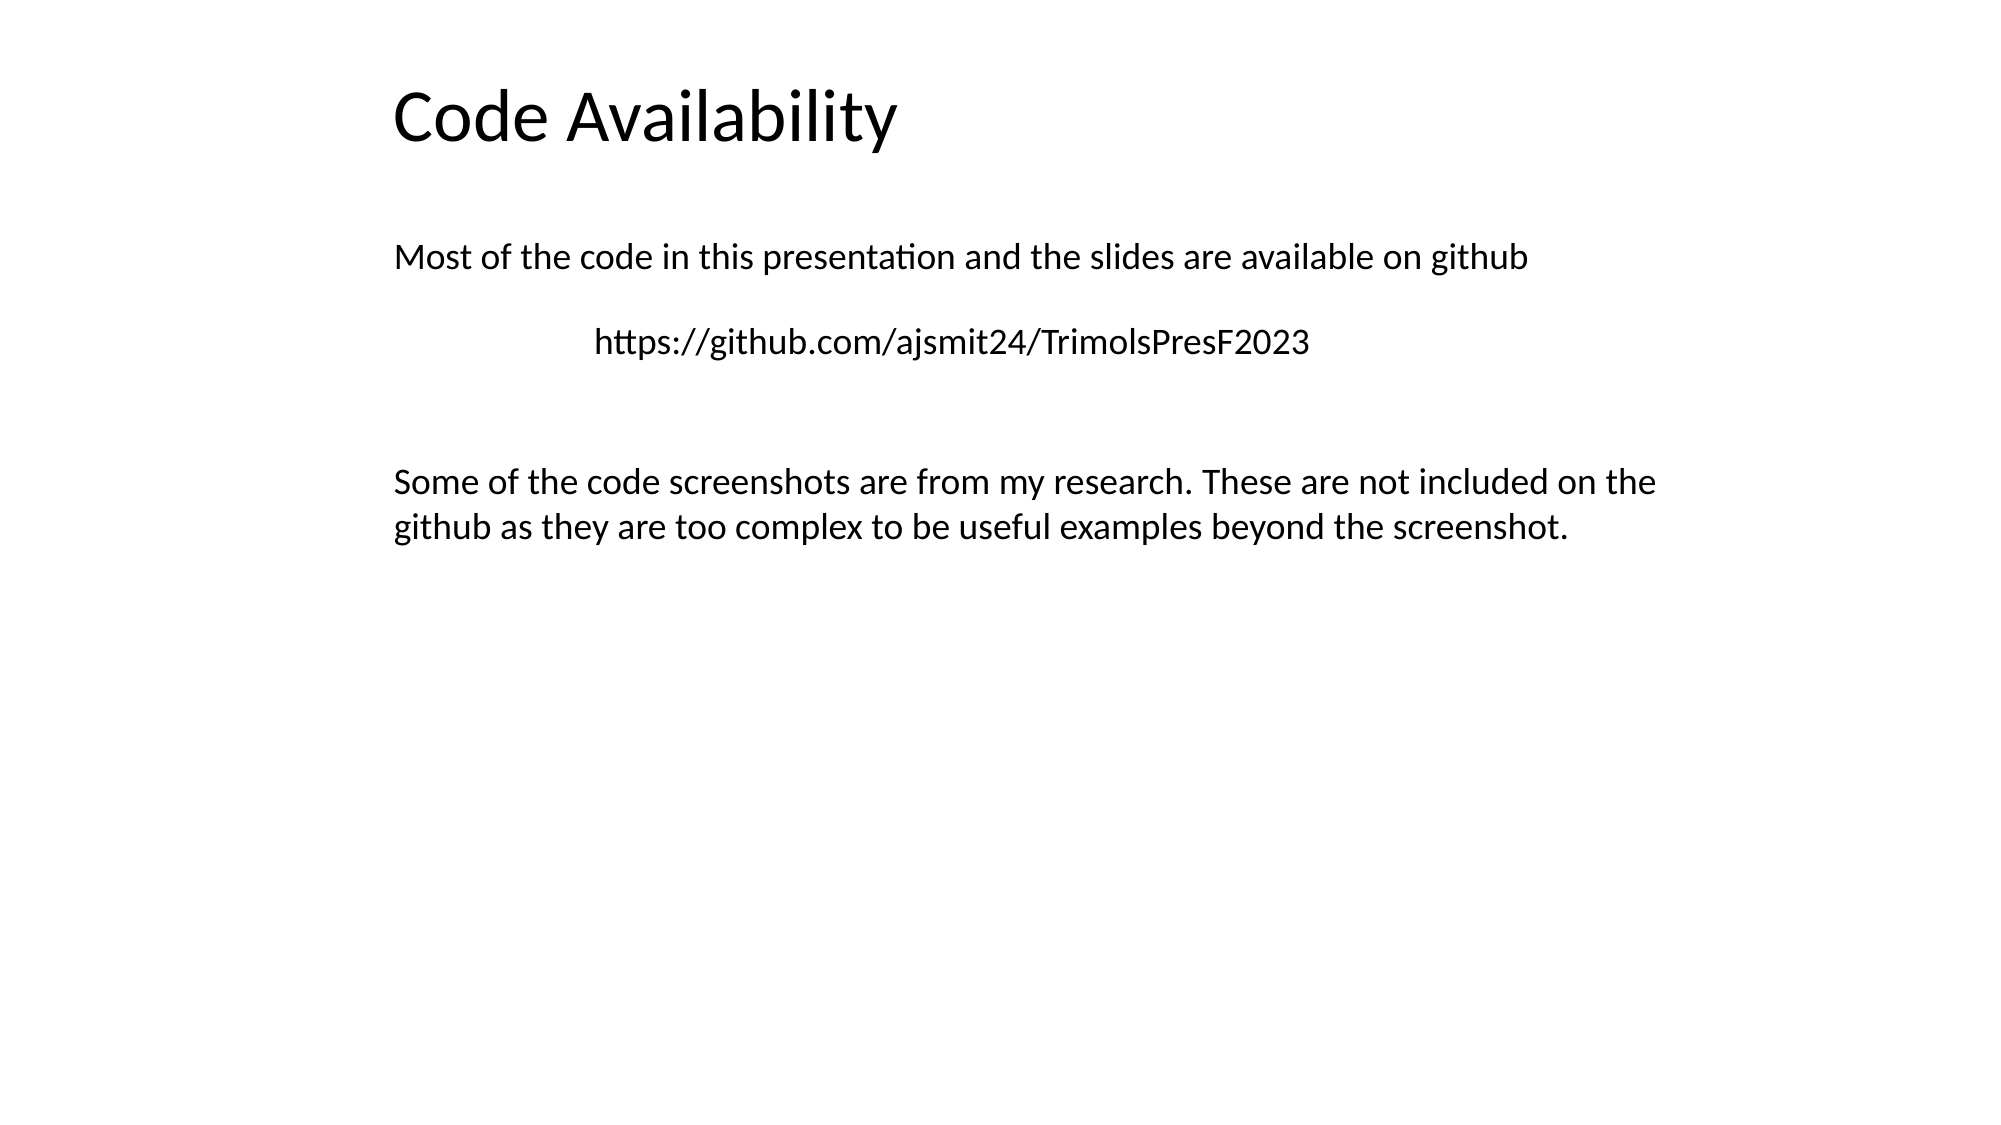

Code Availability
Most of the code in this presentation and the slides are available on github

Some of the code screenshots are from my research. These are not included on the github as they are too complex to be useful examples beyond the screenshot.
https://github.com/ajsmit24/TrimolsPresF2023